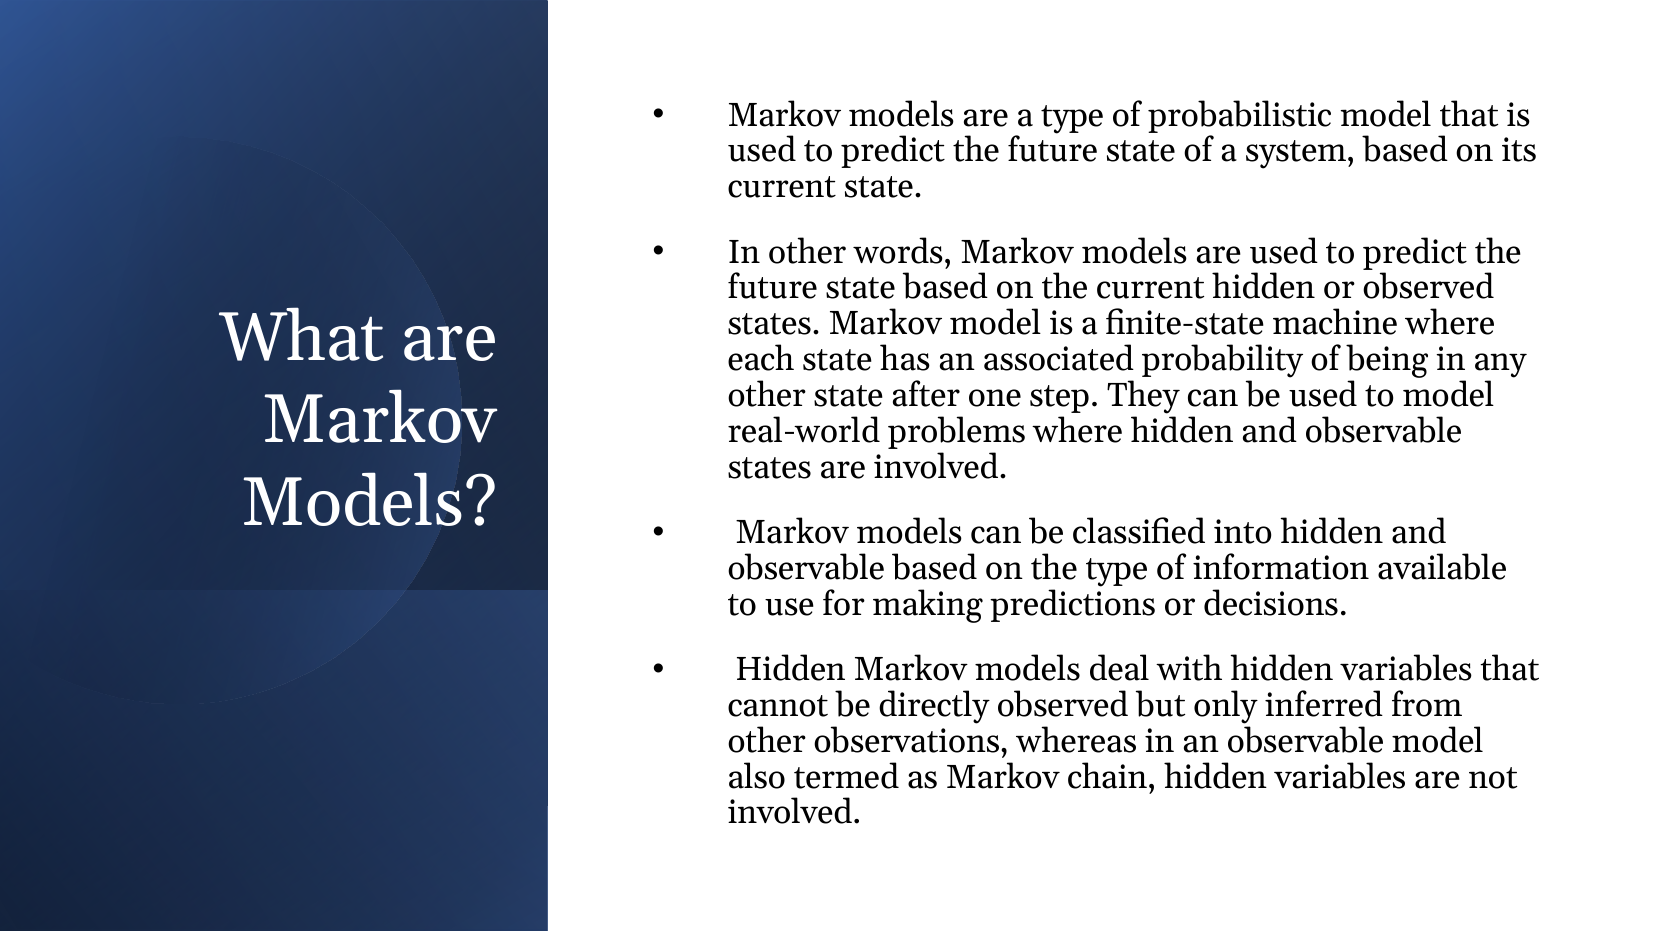

# What are Markov Models?
Markov models are a type of probabilistic model that is used to predict the future state of a system, based on its current state.
In other words, Markov models are used to predict the future state based on the current hidden or observed states. Markov model is a finite-state machine where each state has an associated probability of being in any other state after one step. They can be used to model real-world problems where hidden and observable states are involved.
 Markov models can be classified into hidden and observable based on the type of information available to use for making predictions or decisions.
 Hidden Markov models deal with hidden variables that cannot be directly observed but only inferred from other observations, whereas in an observable model also termed as Markov chain, hidden variables are not involved.